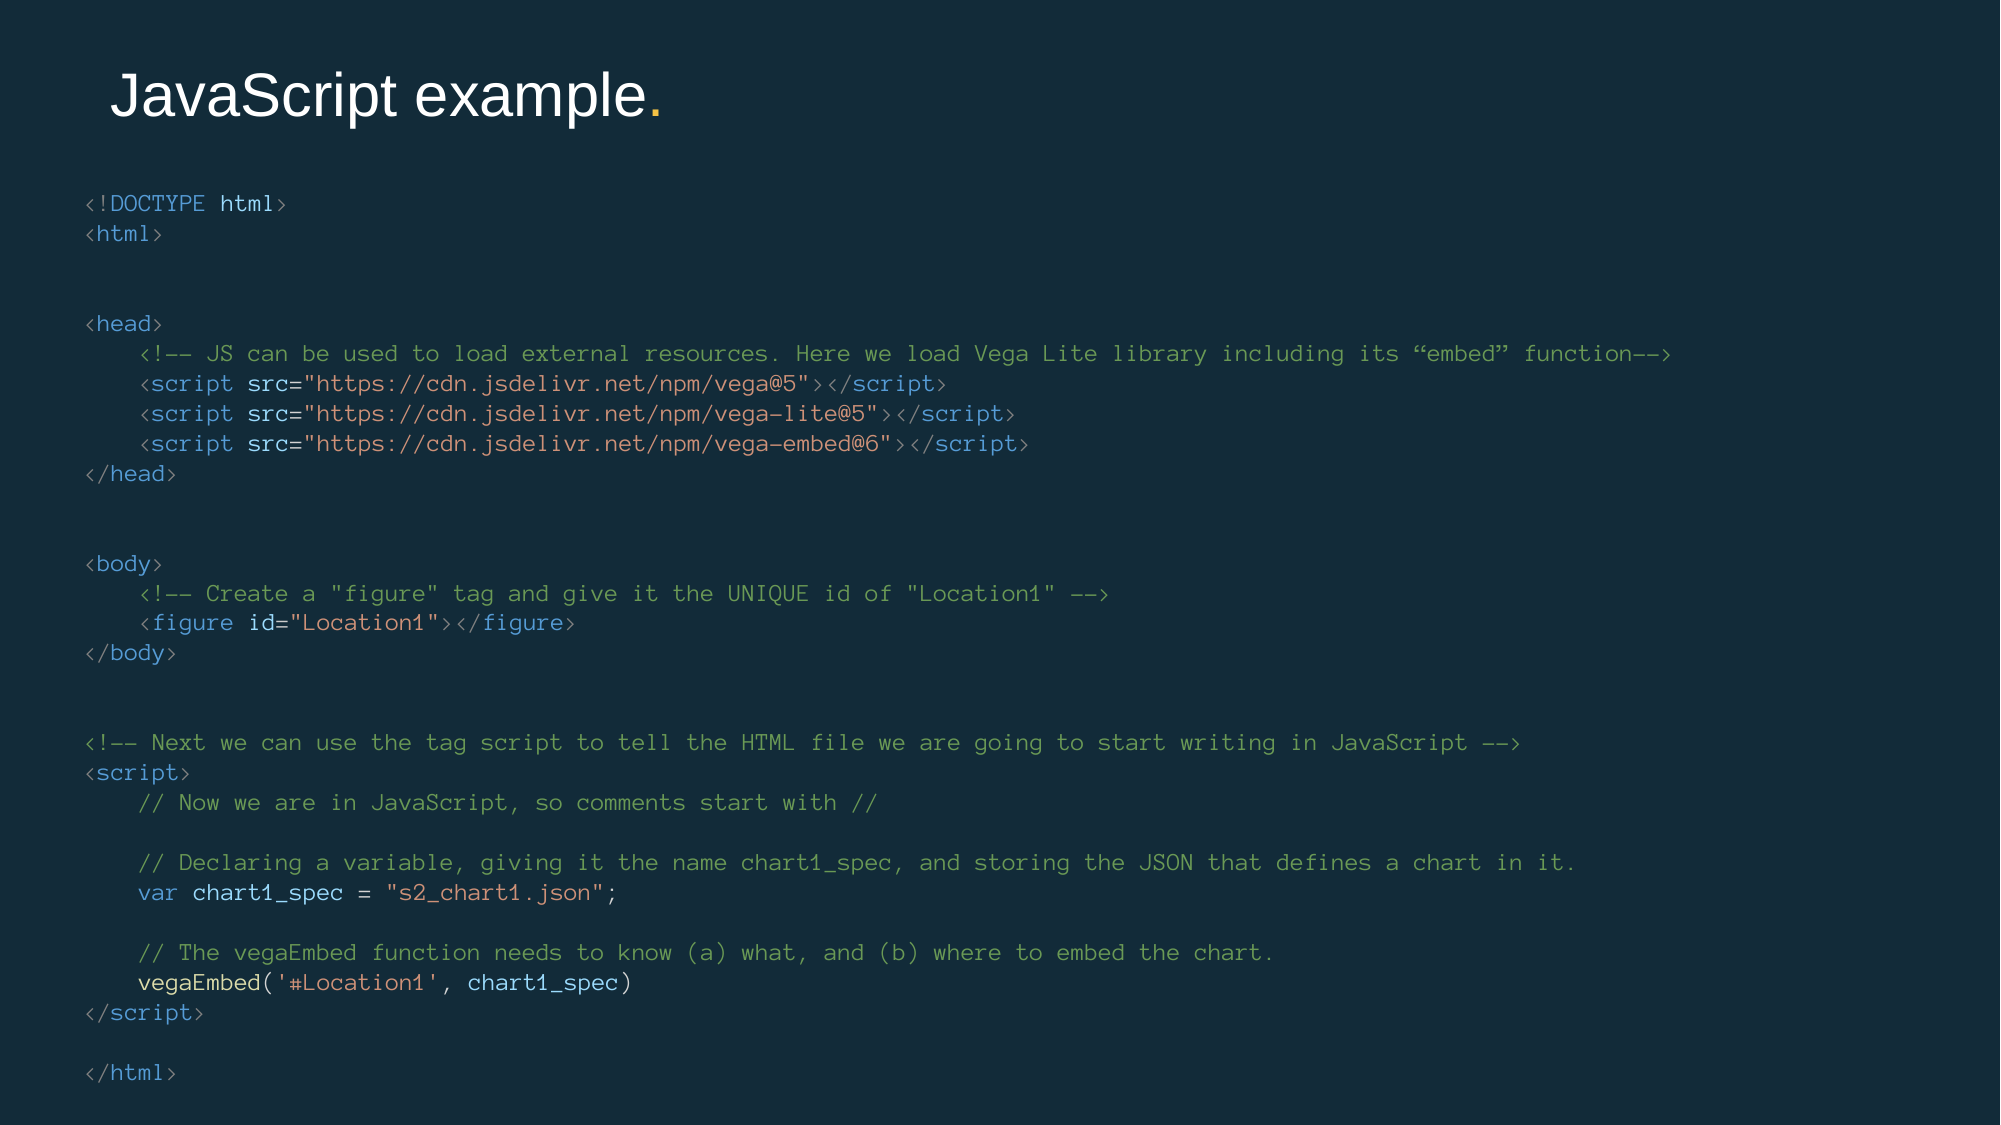

# JavaScript example.
<!DOCTYPE html>
<html>
<head>
    <!-- JS can be used to load external resources. Here we load Vega Lite library including its “embed” function-->
    <script src="https://cdn.jsdelivr.net/npm/vega@5"></script>
    <script src="https://cdn.jsdelivr.net/npm/vega-lite@5"></script>
    <script src="https://cdn.jsdelivr.net/npm/vega-embed@6"></script>
</head>
<body>
    <!-- Create a "figure" tag and give it the UNIQUE id of "Location1" -->
    <figure id="Location1"></figure>
</body>

<!-- Next we can use the tag script to tell the HTML file we are going to start writing in JavaScript -->
<script>
    // Now we are in JavaScript, so comments start with //
    // Declaring a variable, giving it the name chart1_spec, and storing the JSON that defines a chart in it.
    var chart1_spec = "s2_chart1.json";
    // The vegaEmbed function needs to know (a) what, and (b) where to embed the chart.
    vegaEmbed('#Location1', chart1_spec)
</script>

</html>